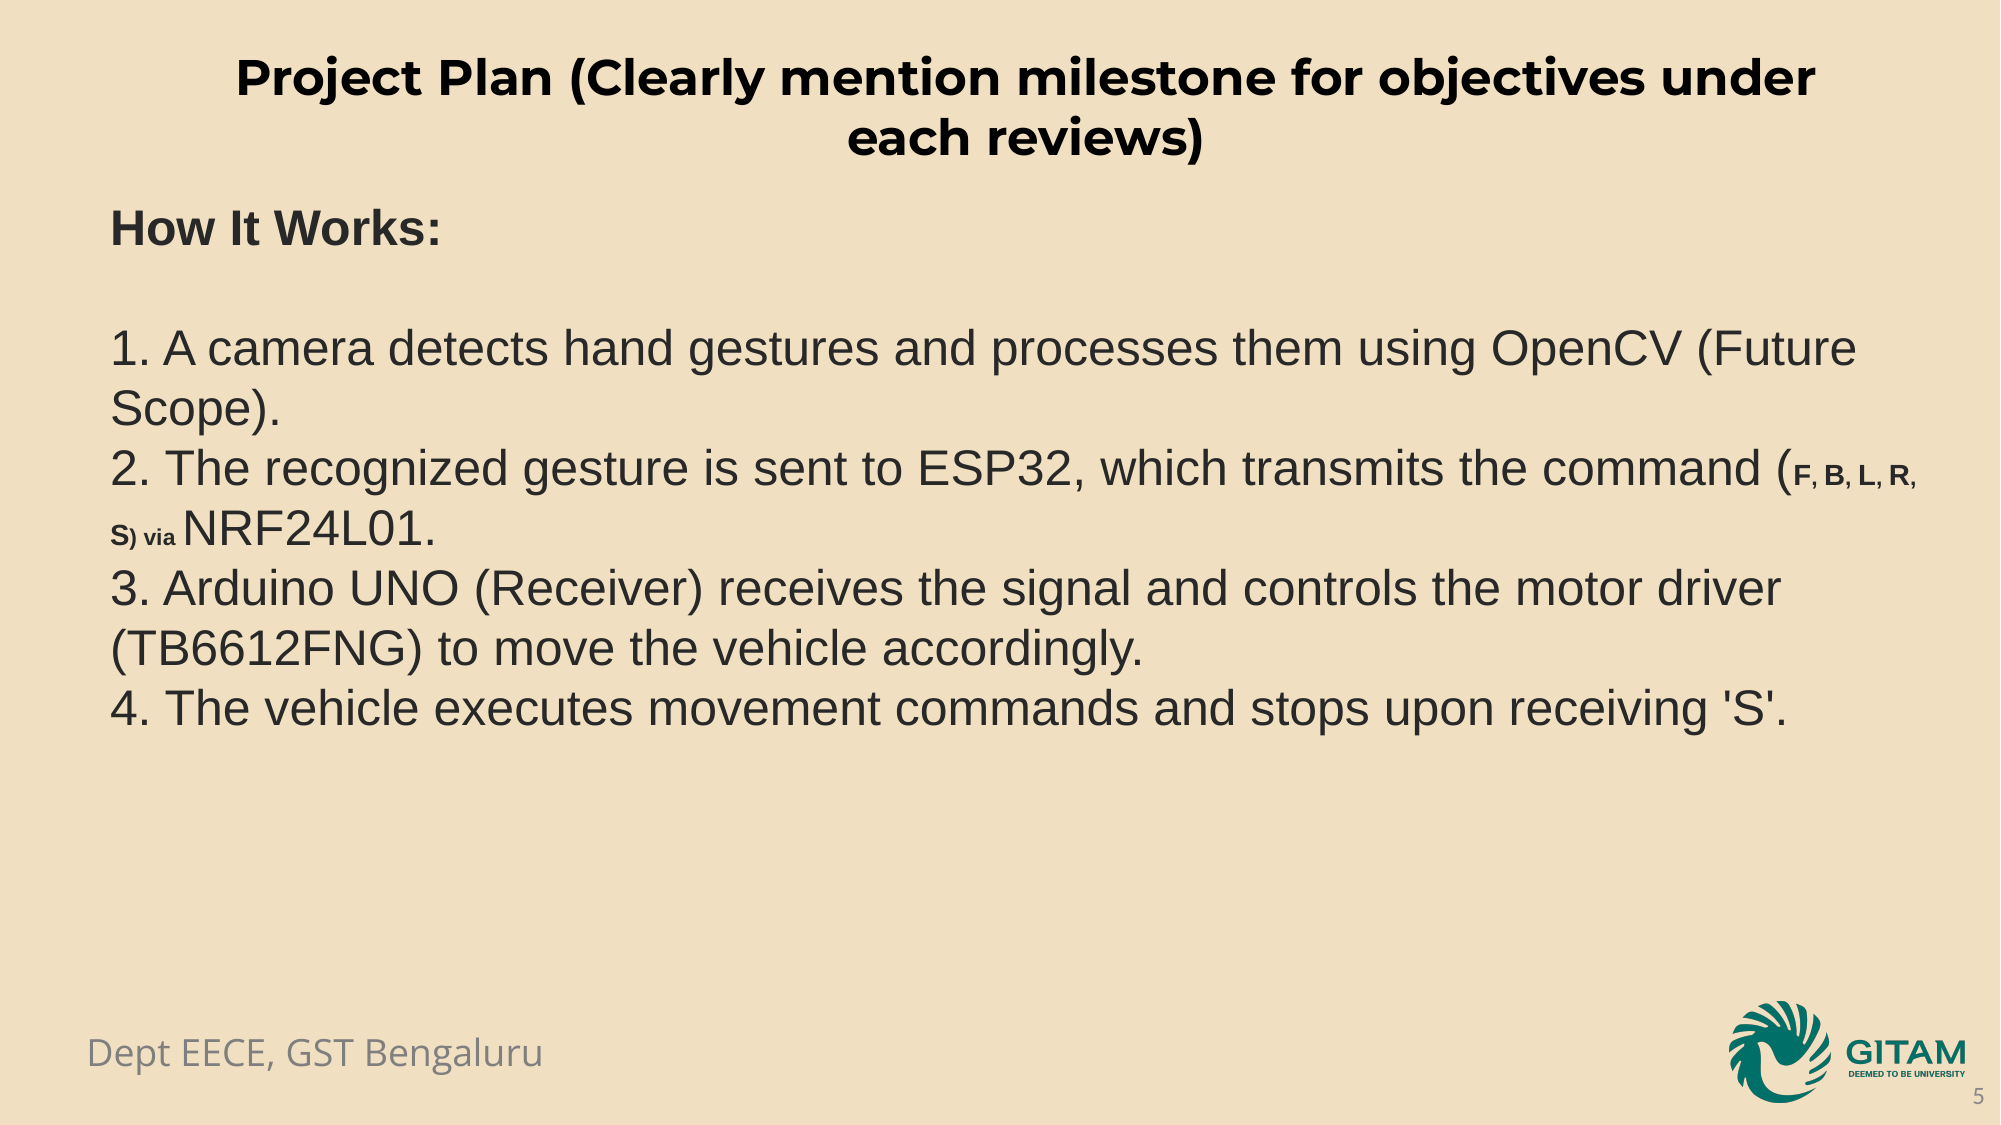

How It Works:
1. A camera detects hand gestures and processes them using OpenCV (Future Scope).
2. The recognized gesture is sent to ESP32, which transmits the command (F, B, L, R, S) via NRF24L01.
3. Arduino UNO (Receiver) receives the signal and controls the motor driver (TB6612FNG) to move the vehicle accordingly.
4. The vehicle executes movement commands and stops upon receiving 'S'.
Project Plan (Clearly mention milestone for objectives under each reviews)
5